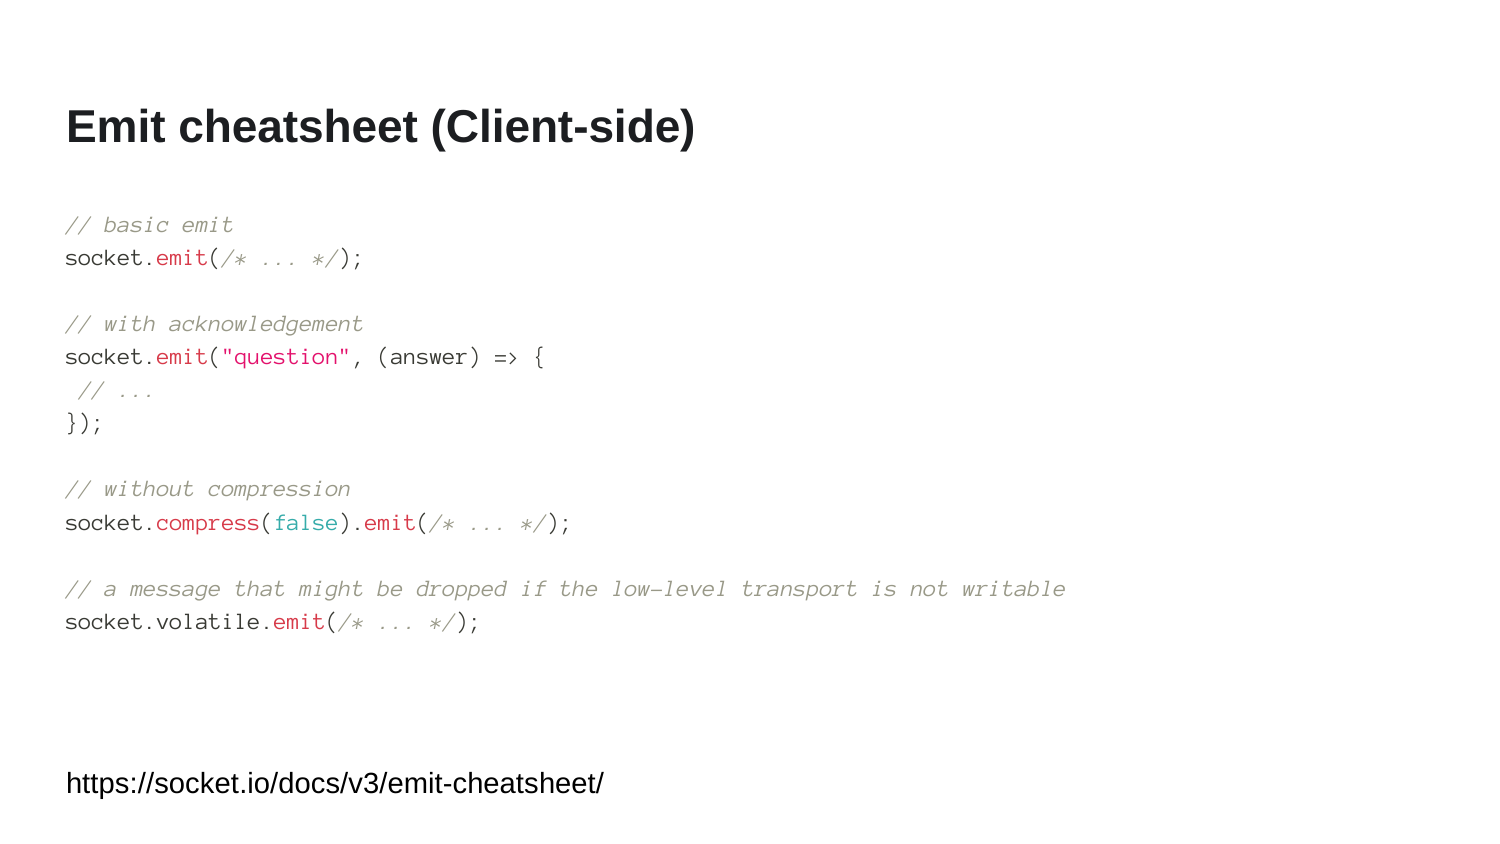

# Emit cheatsheet (Client-side)
// basic emit
socket.emit(/* ... */);

// with acknowledgement
socket.emit("question", (answer) => {
 // ...
});

// without compression
socket.compress(false).emit(/* ... */);

// a message that might be dropped if the low-level transport is not writable
socket.volatile.emit(/* ... */);
https://socket.io/docs/v3/emit-cheatsheet/